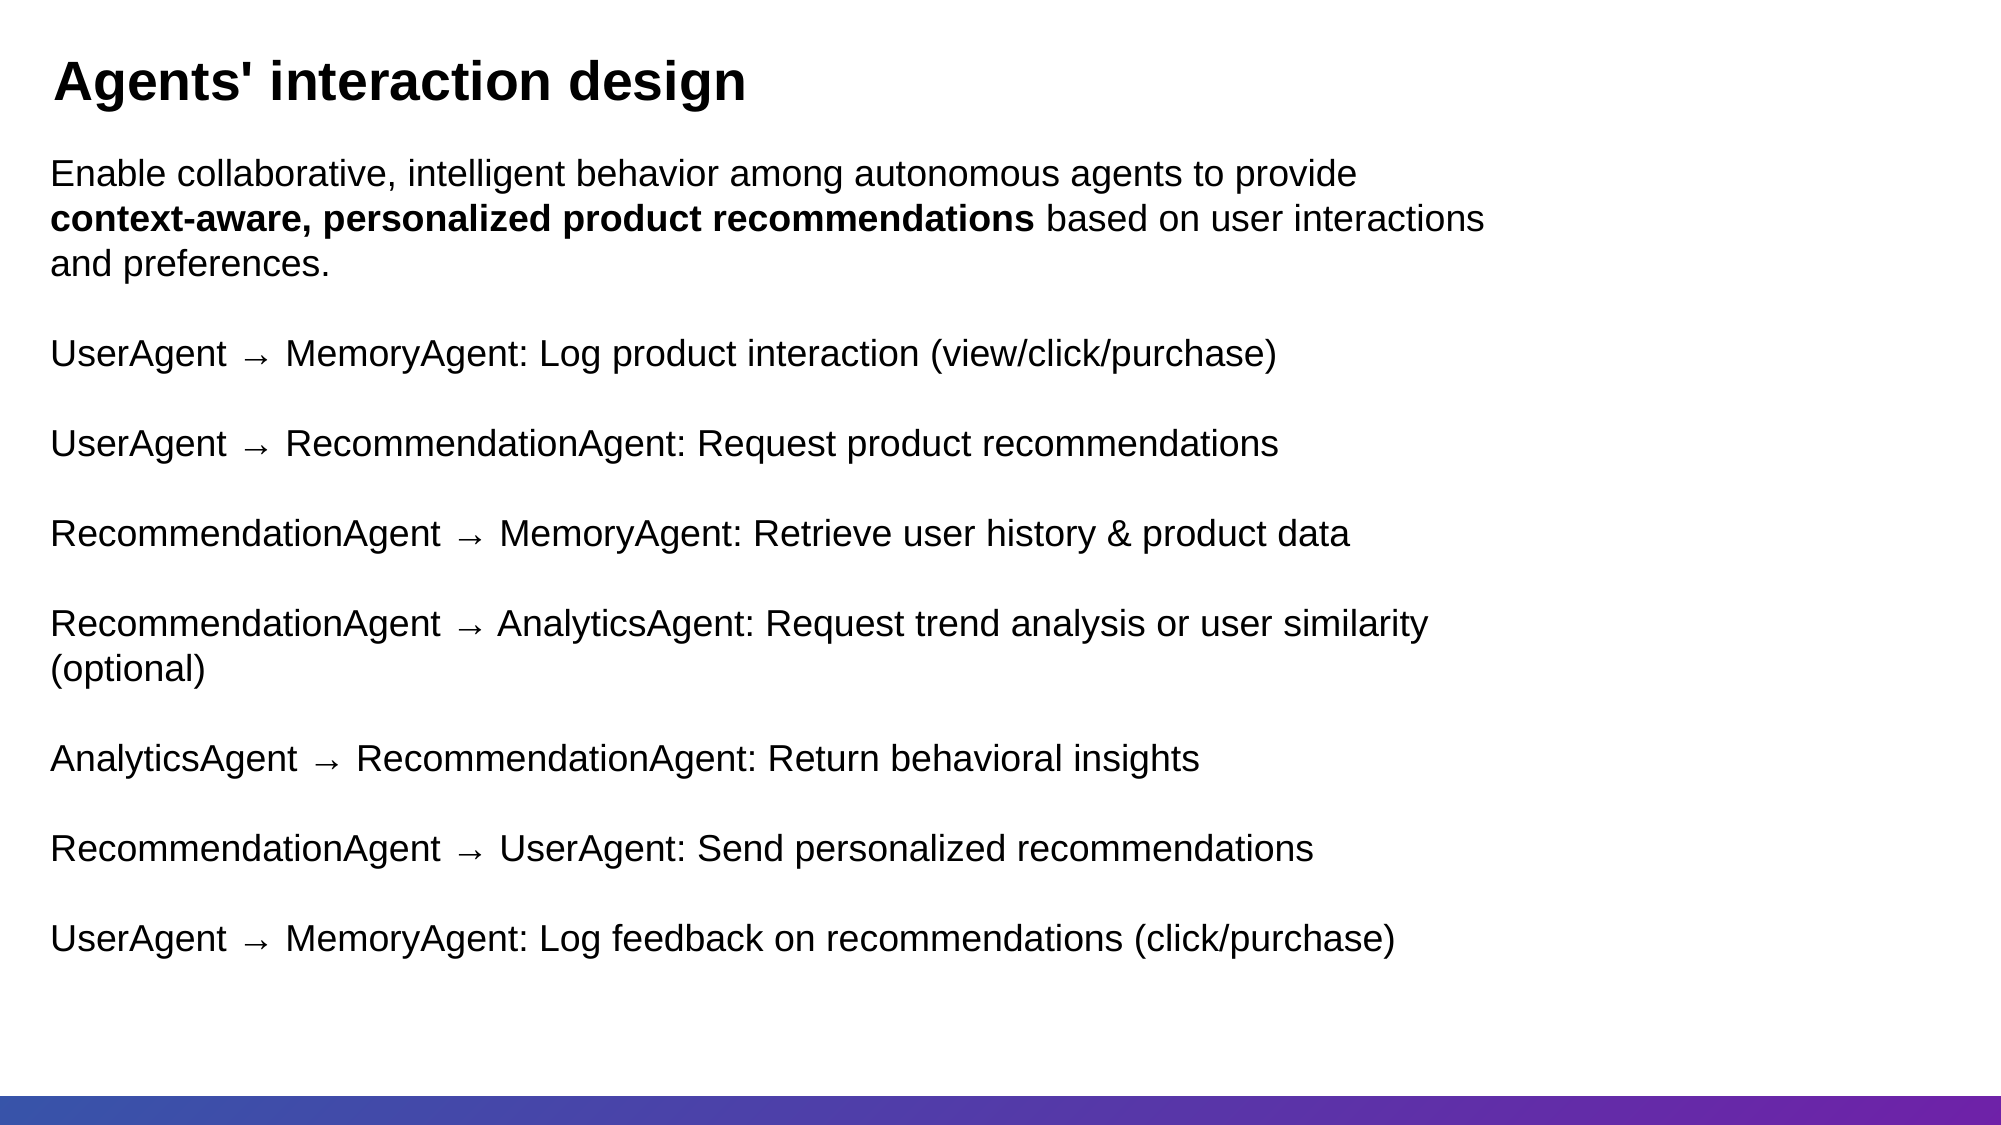

Agents' interaction design
Enable collaborative, intelligent behavior among autonomous agents to provide context-aware, personalized product recommendations based on user interactions and preferences.

UserAgent → MemoryAgent: Log product interaction (view/click/purchase)

UserAgent → RecommendationAgent: Request product recommendations

RecommendationAgent → MemoryAgent: Retrieve user history & product data

RecommendationAgent → AnalyticsAgent: Request trend analysis or user similarity (optional)

AnalyticsAgent → RecommendationAgent: Return behavioral insights

RecommendationAgent → UserAgent: Send personalized recommendations

UserAgent → MemoryAgent: Log feedback on recommendations (click/purchase)